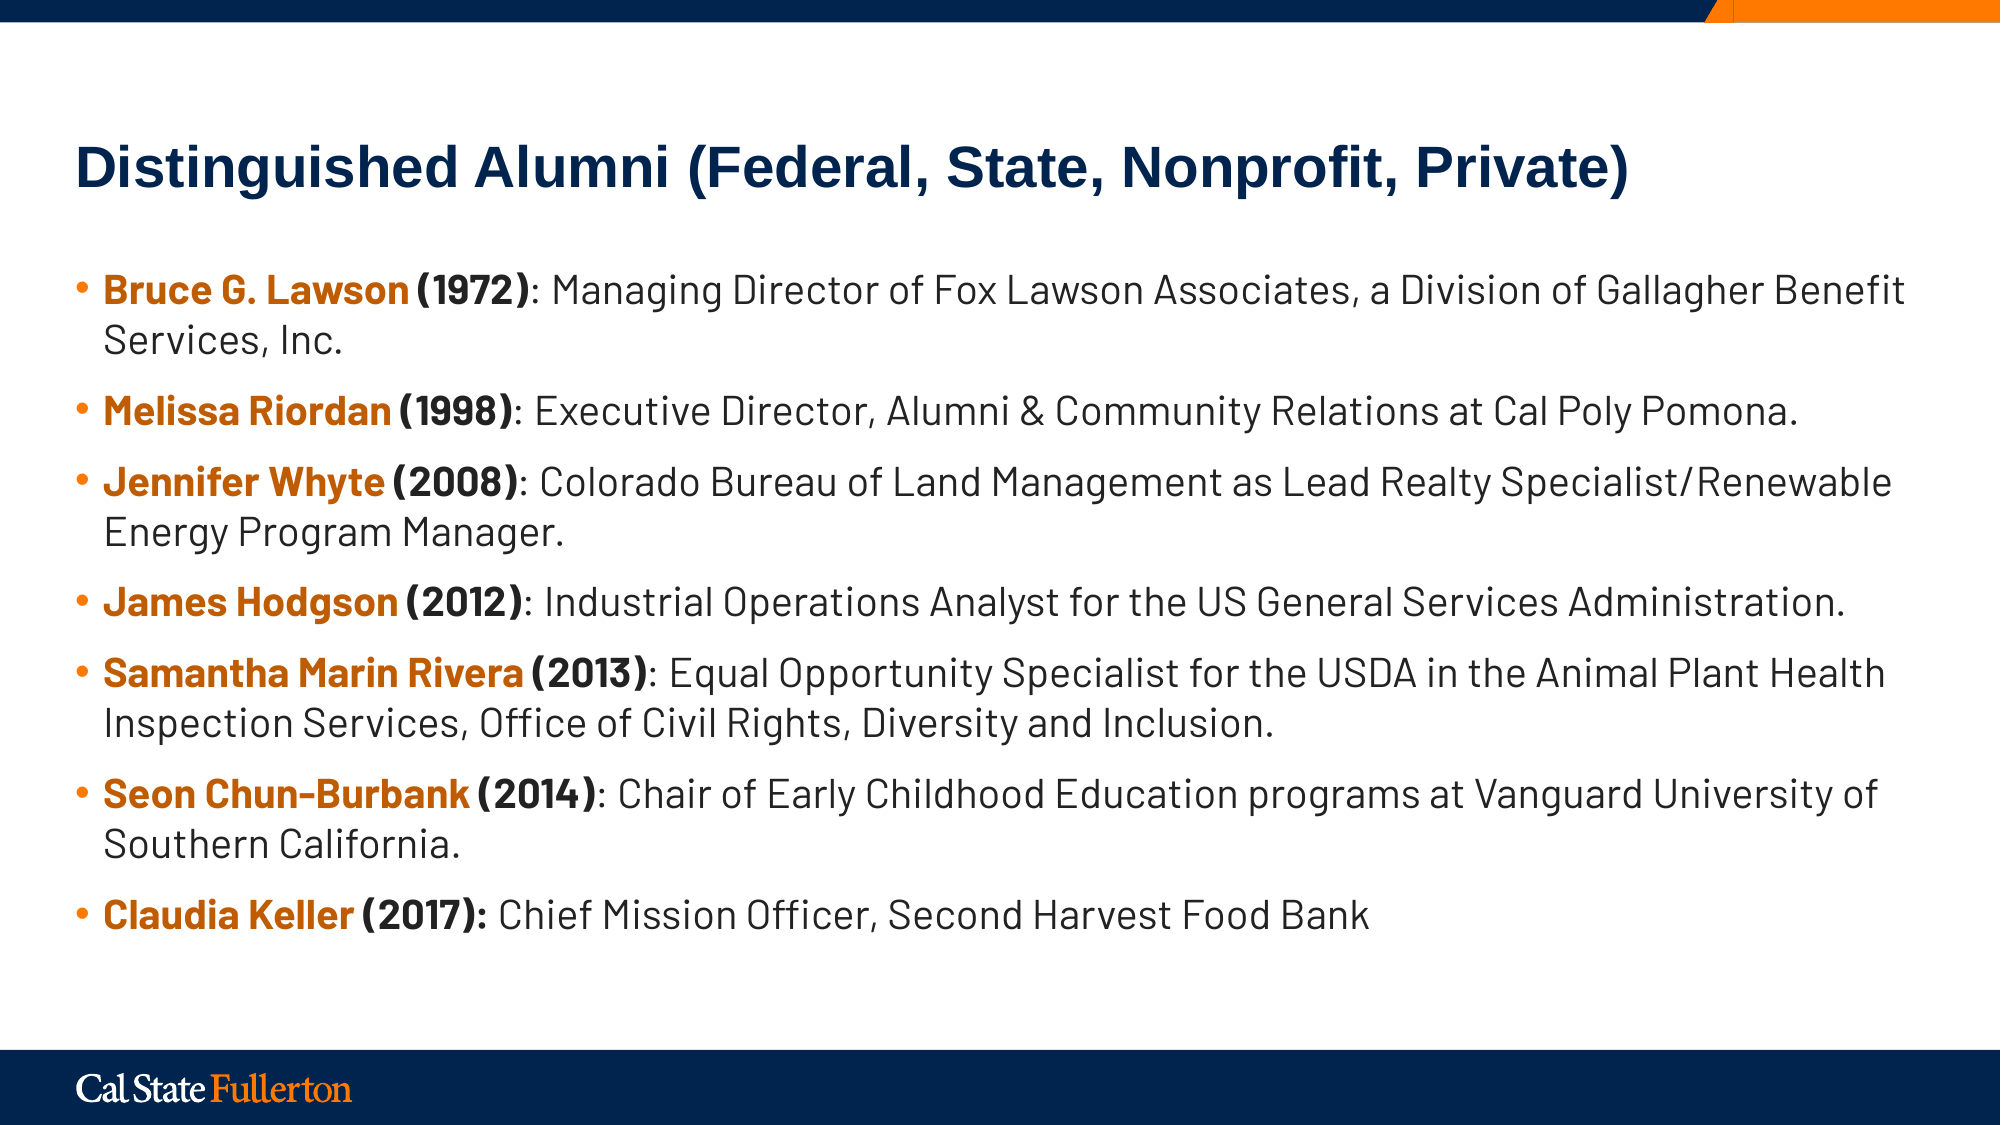

# Distinguished Alumni (Federal, State, Nonprofit, Private)
Bruce G. Lawson (1972): Managing Director of Fox Lawson Associates, a Division of Gallagher Benefit Services, Inc.
Melissa Riordan (1998): Executive Director, Alumni & Community Relations at Cal Poly Pomona.
Jennifer Whyte (2008): Colorado Bureau of Land Management as Lead Realty Specialist/Renewable Energy Program Manager.
James Hodgson (2012): Industrial Operations Analyst for the US General Services Administration.
Samantha Marin Rivera (2013): Equal Opportunity Specialist for the USDA in the Animal Plant Health Inspection Services, Office of Civil Rights, Diversity and Inclusion.
Seon Chun-Burbank (2014): Chair of Early Childhood Education programs at Vanguard University of Southern California.
Claudia Keller (2017): Chief Mission Officer, Second Harvest Food Bank